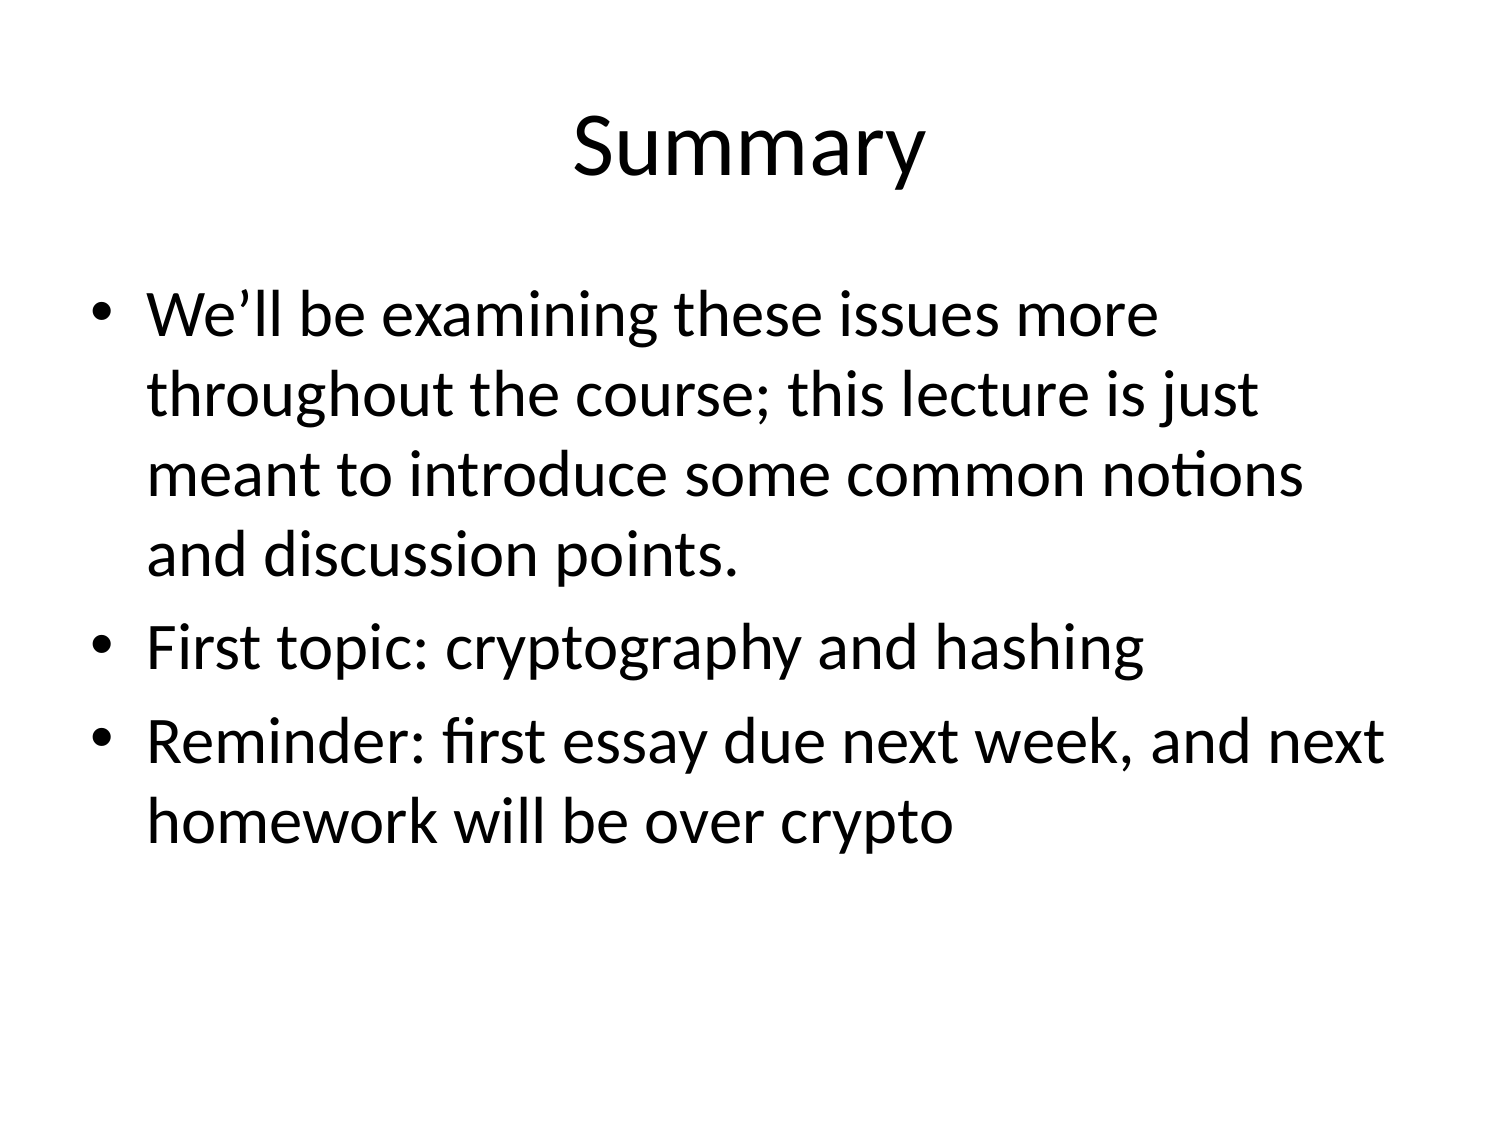

# Summary
We’ll be examining these issues more throughout the course; this lecture is just meant to introduce some common notions and discussion points.
First topic: cryptography and hashing
Reminder: first essay due next week, and next homework will be over crypto